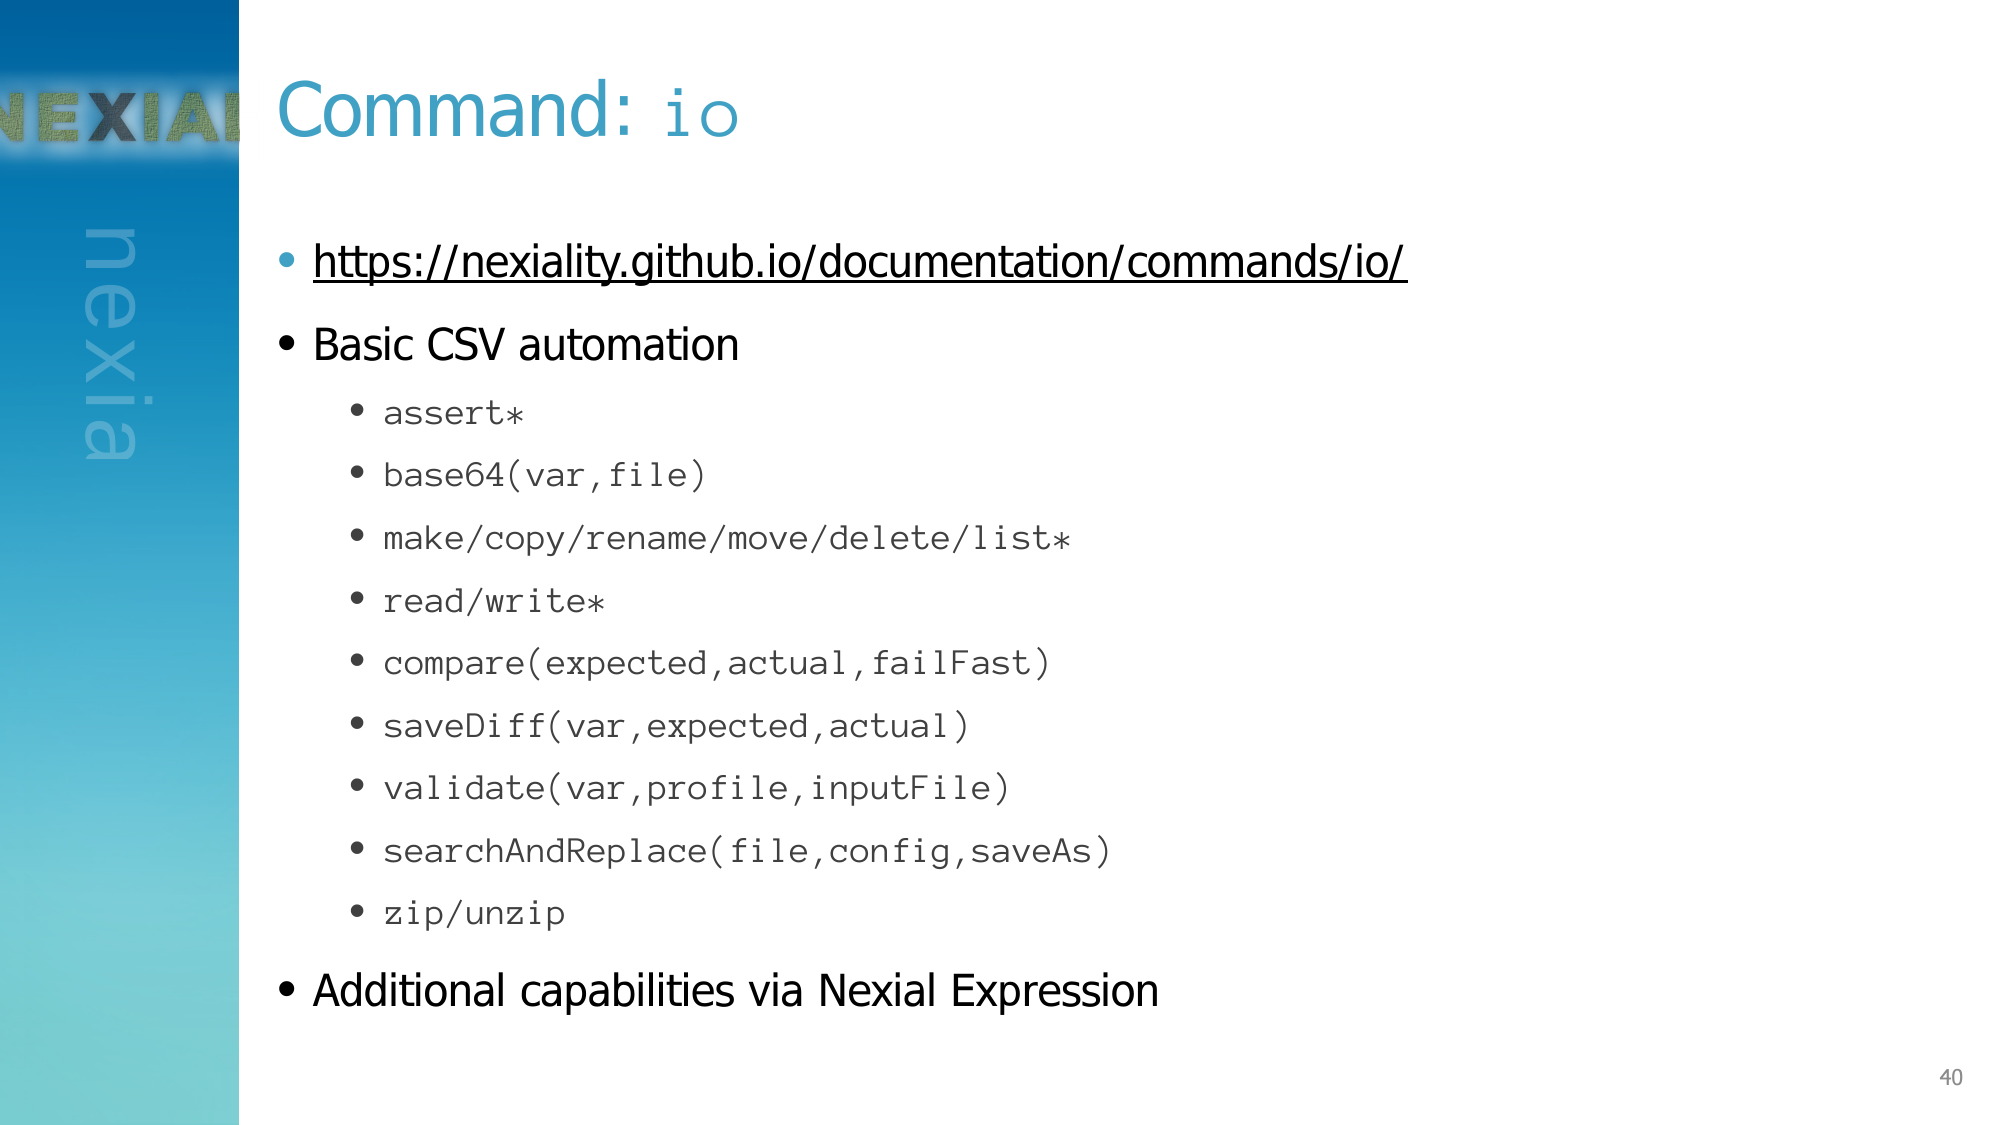

# Command: io
https://nexiality.github.io/documentation/commands/io/
Basic CSV automation
assert*
base64(var,file)
make/copy/rename/move/delete/list*
read/write*
compare(expected,actual,failFast)
saveDiff(var,expected,actual)
validate(var,profile,inputFile)
searchAndReplace(file,config,saveAs)
zip/unzip
Additional capabilities via Nexial Expression
40